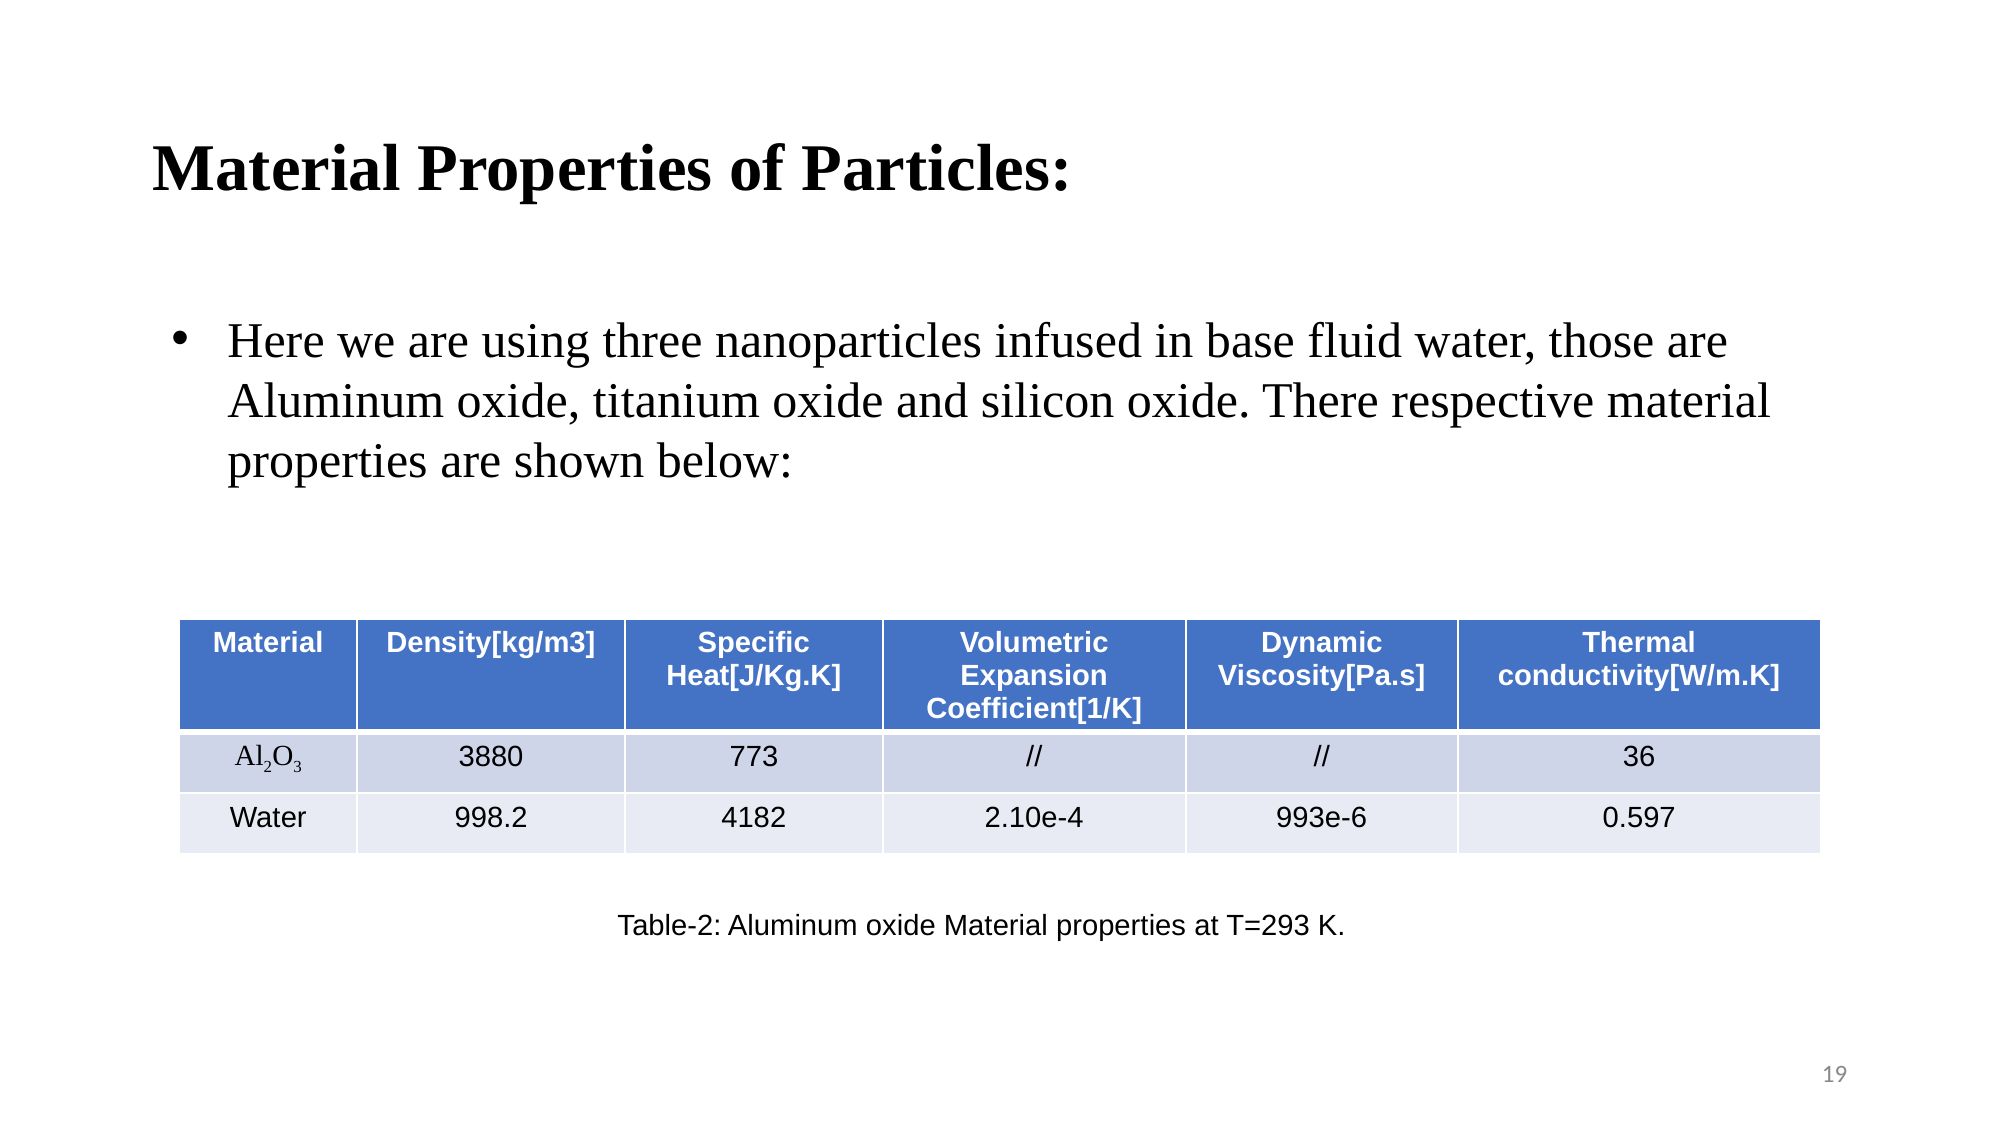

# Material Properties of Particles:
Here we are using three nanoparticles infused in base fluid water, those are Aluminum oxide, titanium oxide and silicon oxide. There respective material properties are shown below:
| Material | Density[kg/m3] | Specific Heat[J/Kg.K] | Volumetric Expansion Coefficient[1/K] | Dynamic Viscosity[Pa.s] | Thermal conductivity[W/m.K] |
| --- | --- | --- | --- | --- | --- |
| Al2O3 | 3880 | 773 | // | // | 36 |
| Water | 998.2 | 4182 | 2.10e-4 | 993e-6 | 0.597 |
Table-2: Aluminum oxide Material properties at T=293 K.
19